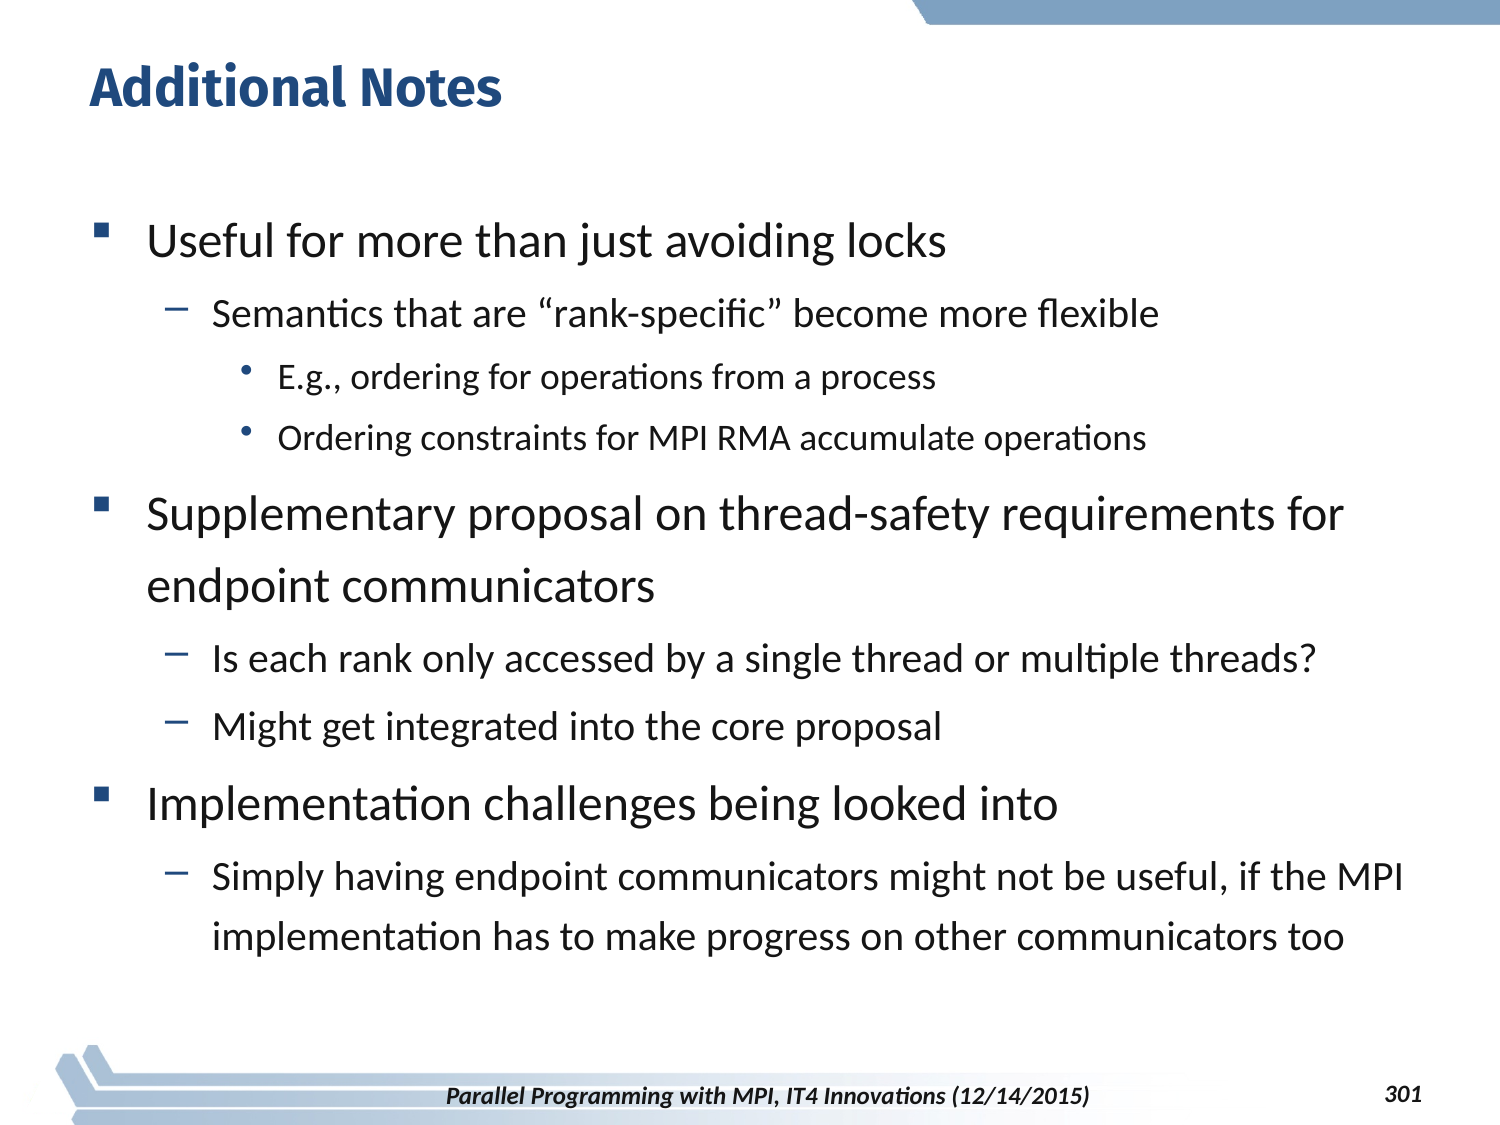

# Additional Notes
Useful for more than just avoiding locks
Semantics that are “rank-specific” become more flexible
E.g., ordering for operations from a process
Ordering constraints for MPI RMA accumulate operations
Supplementary proposal on thread-safety requirements for endpoint communicators
Is each rank only accessed by a single thread or multiple threads?
Might get integrated into the core proposal
Implementation challenges being looked into
Simply having endpoint communicators might not be useful, if the MPI implementation has to make progress on other communicators too
301
Parallel Programming with MPI, IT4 Innovations (12/14/2015)